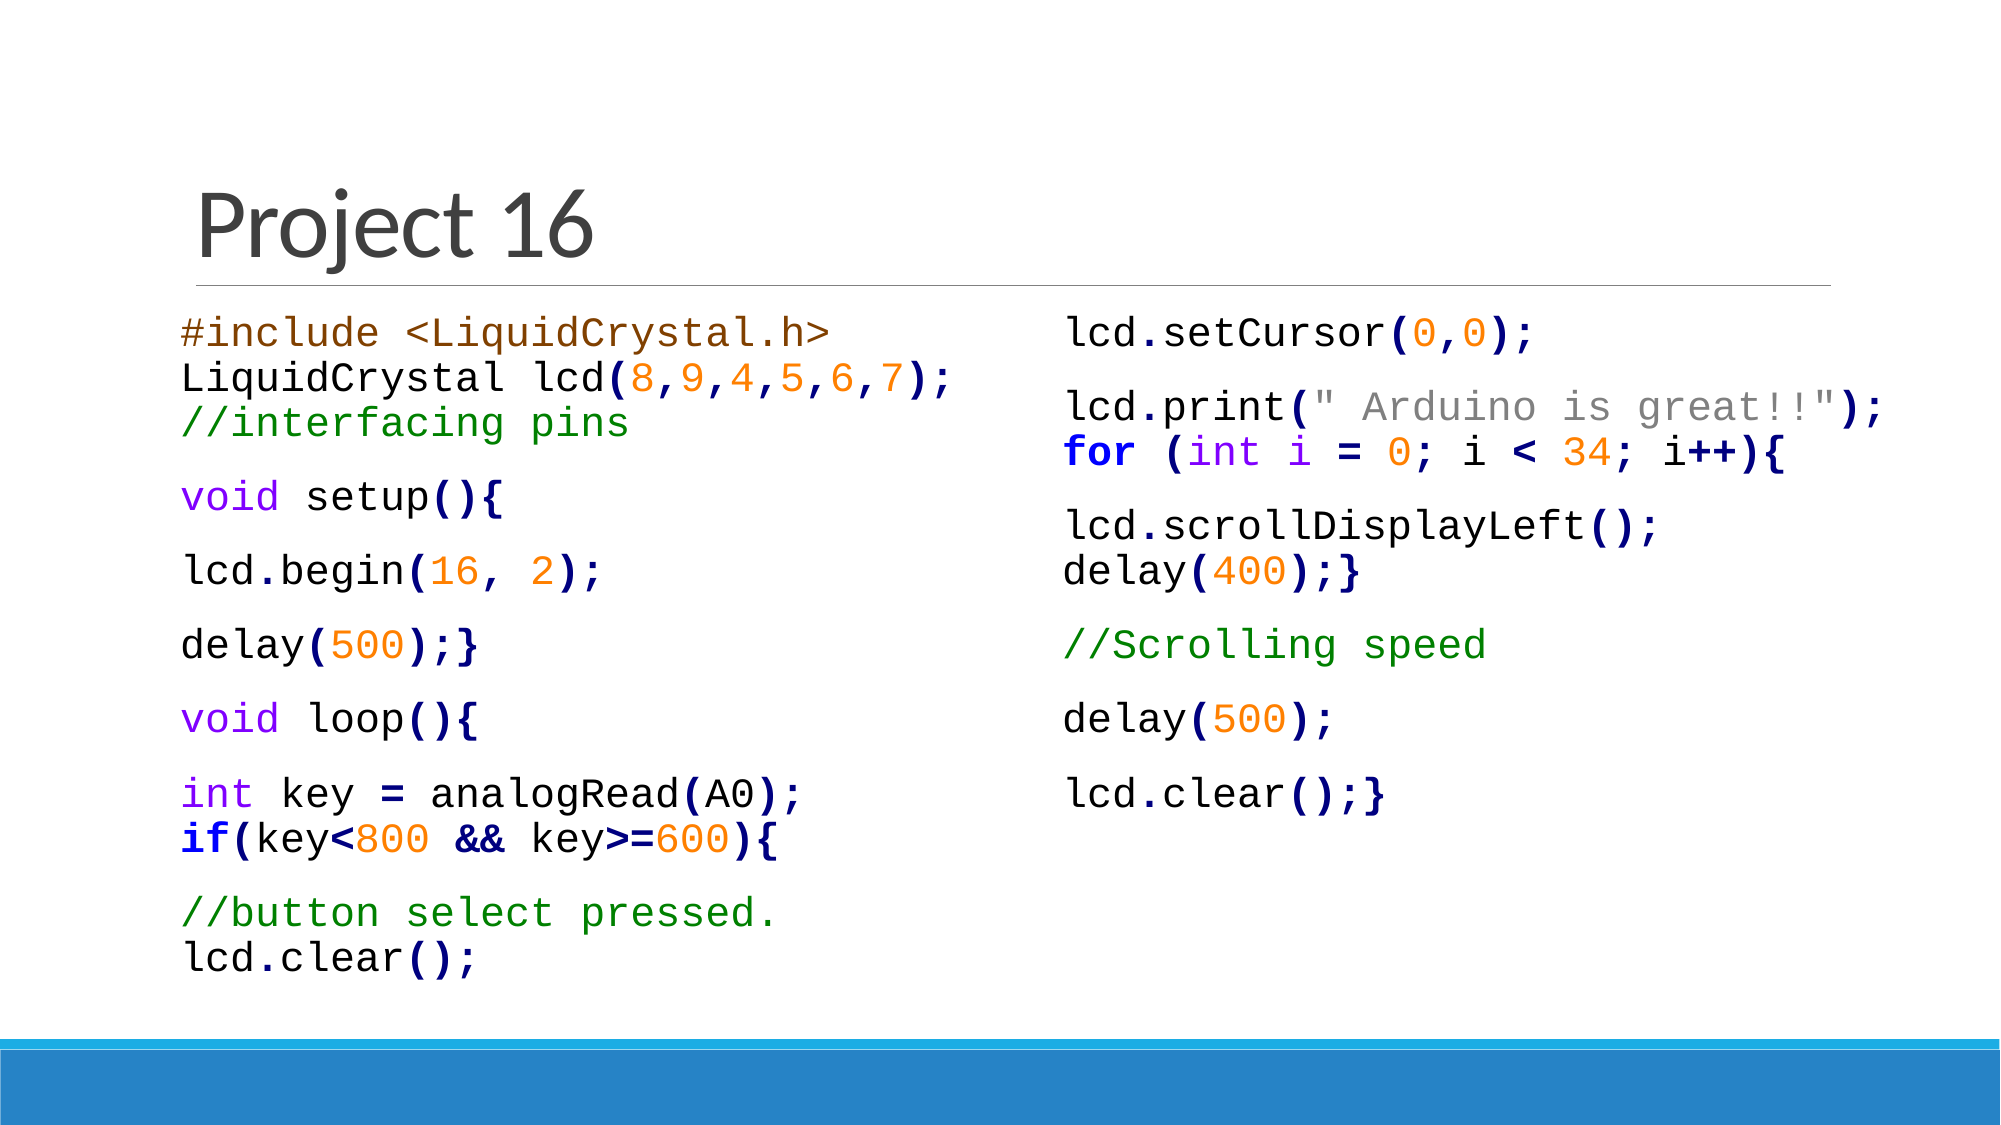

# Project 16
#include <LiquidCrystal.h> LiquidCrystal lcd(8,9,4,5,6,7); //interfacing pins
void setup(){
lcd.begin(16, 2);
delay(500);}
void loop(){
int key = analogRead(A0); if(key<800 && key>=600){
//button select pressed. lcd.clear();
lcd.setCursor(0,0);
lcd.print(" Arduino is great!!"); for (int i = 0; i < 34; i++){
lcd.scrollDisplayLeft(); delay(400);}
//Scrolling speed
delay(500);
lcd.clear();}